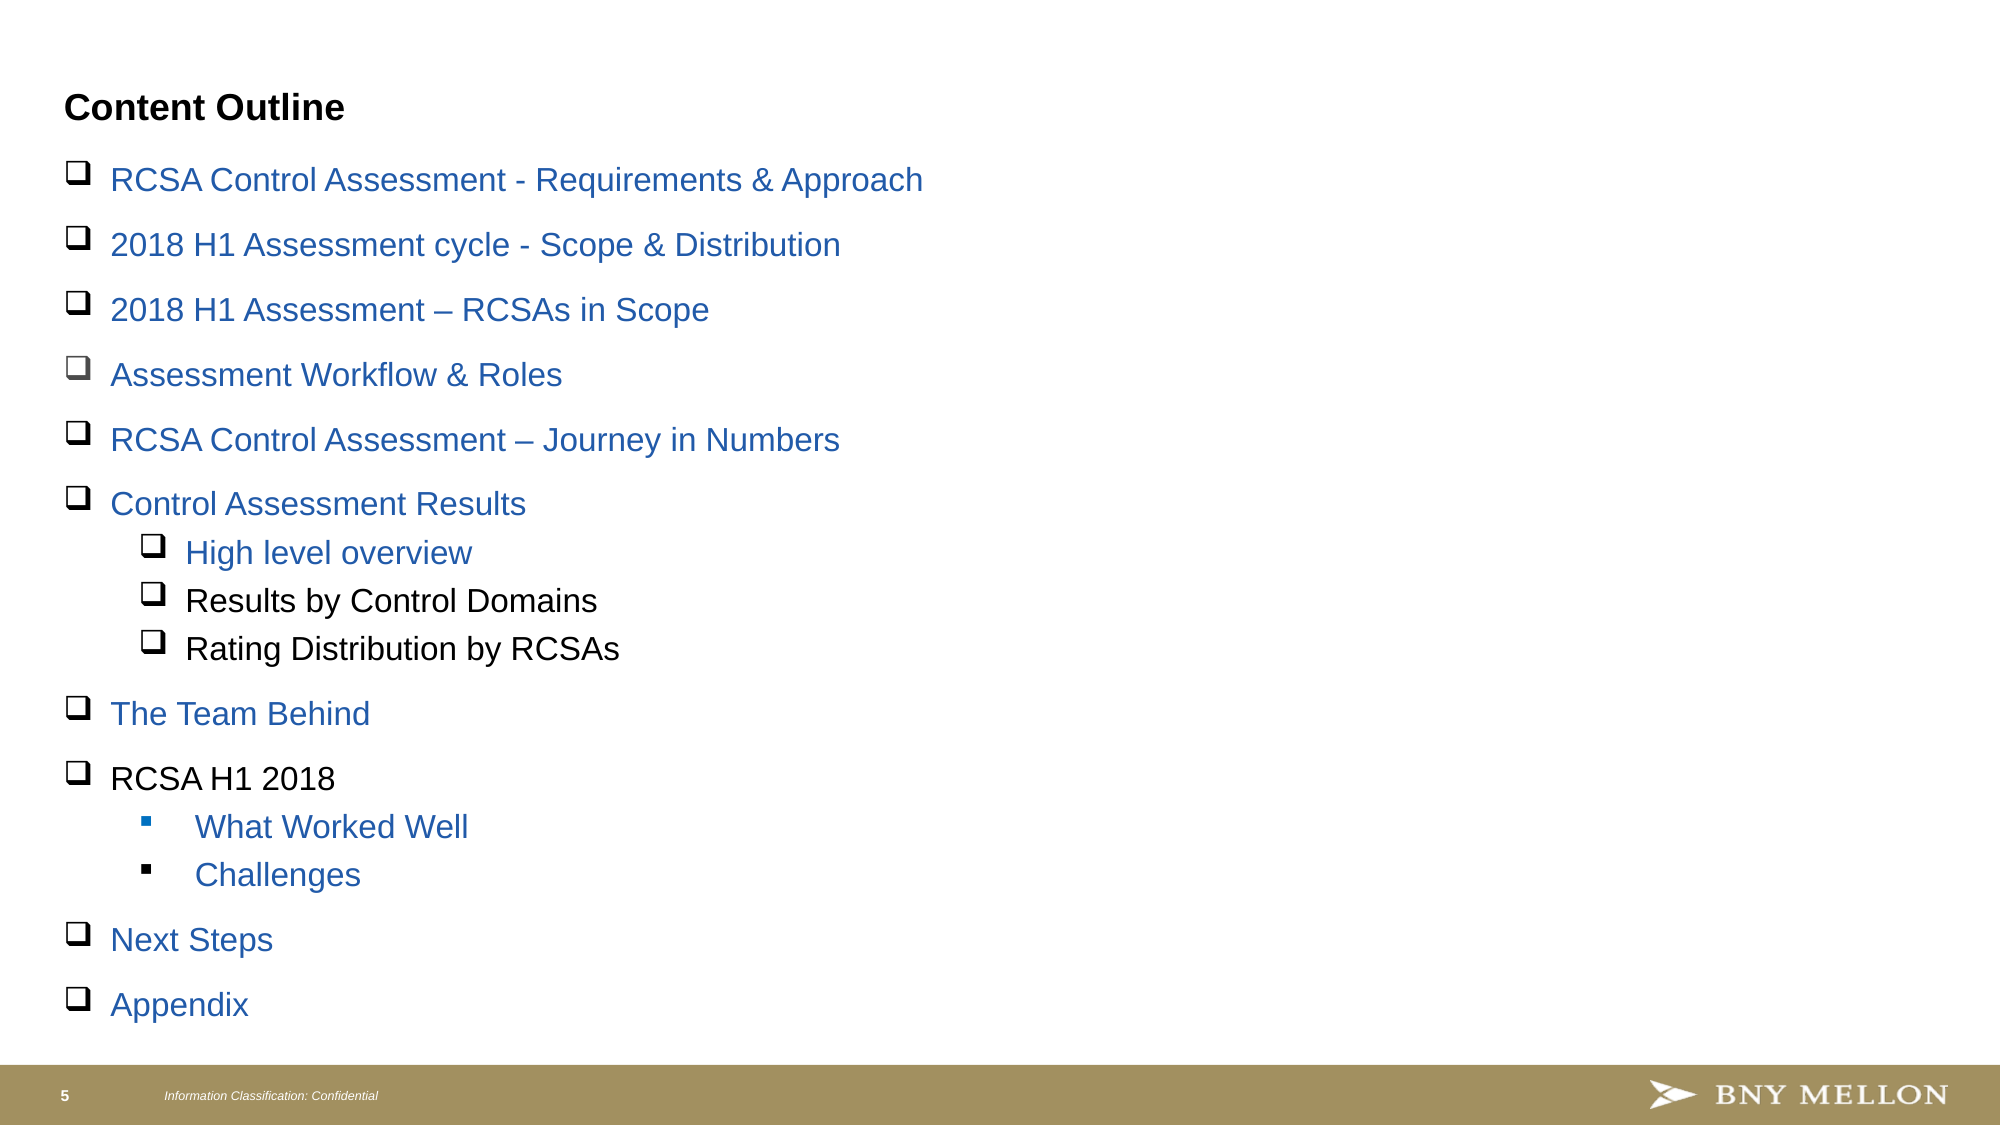

# Content Outline
RCSA Control Assessment - Requirements & Approach
2018 H1 Assessment cycle - Scope & Distribution
2018 H1 Assessment – RCSAs in Scope
Assessment Workflow & Roles
RCSA Control Assessment – Journey in Numbers
Control Assessment Results
High level overview
Results by Control Domains
Rating Distribution by RCSAs
The Team Behind
RCSA H1 2018
What Worked Well
Challenges
Next Steps
Appendix